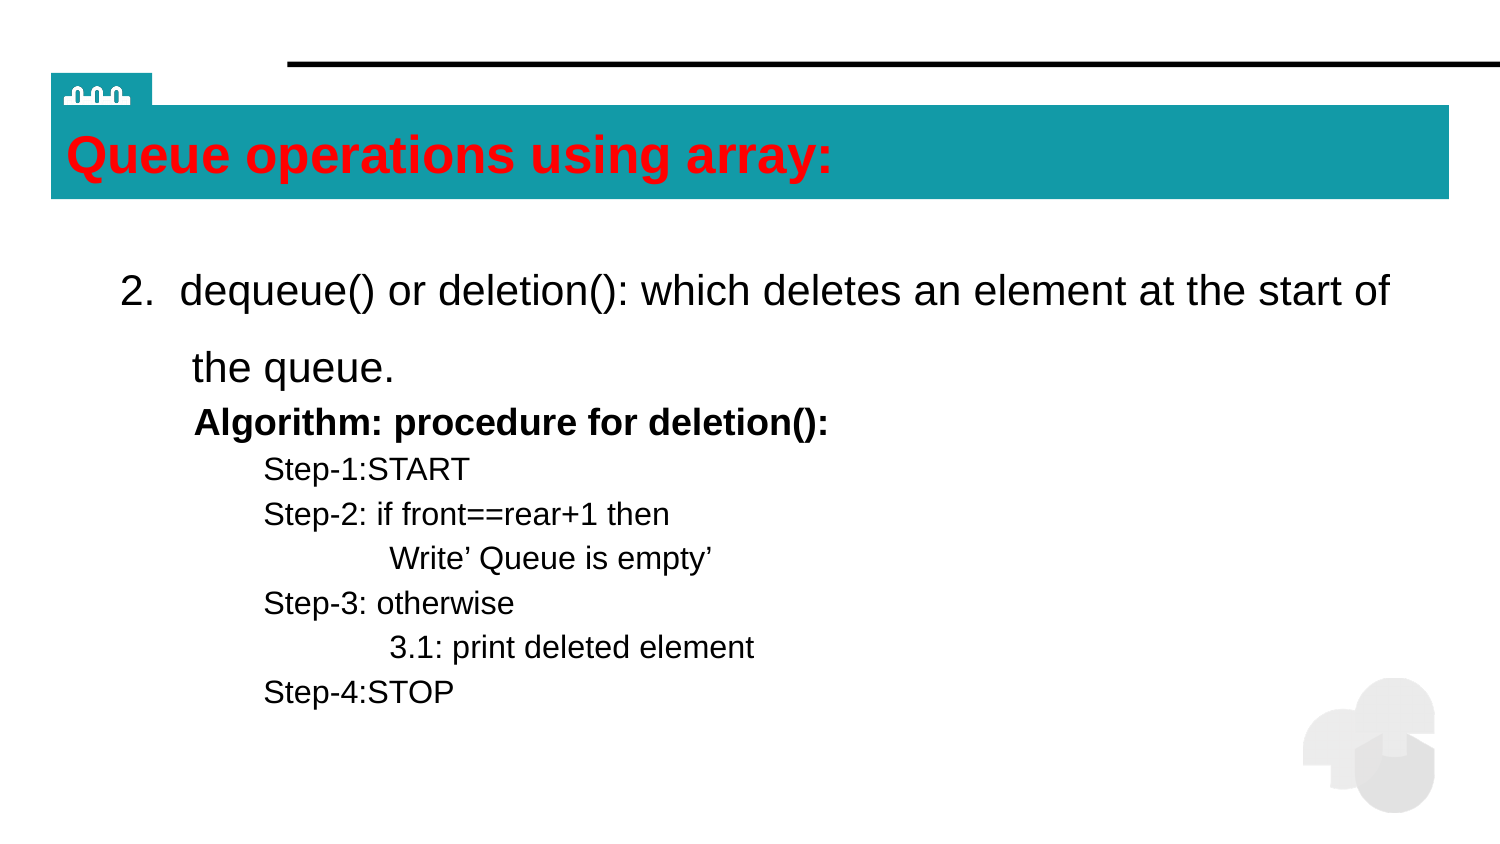

# Queue operations using array:
2.  dequeue() or deletion(): which deletes an element at the start of
      the queue.
Algorithm: procedure for deletion():
Step-1:START
Step-2: if front==rear+1 then
              Write’ Queue is empty’
Step-3: otherwise
              3.1: print deleted element
Step-4:STOP

Chapter
24